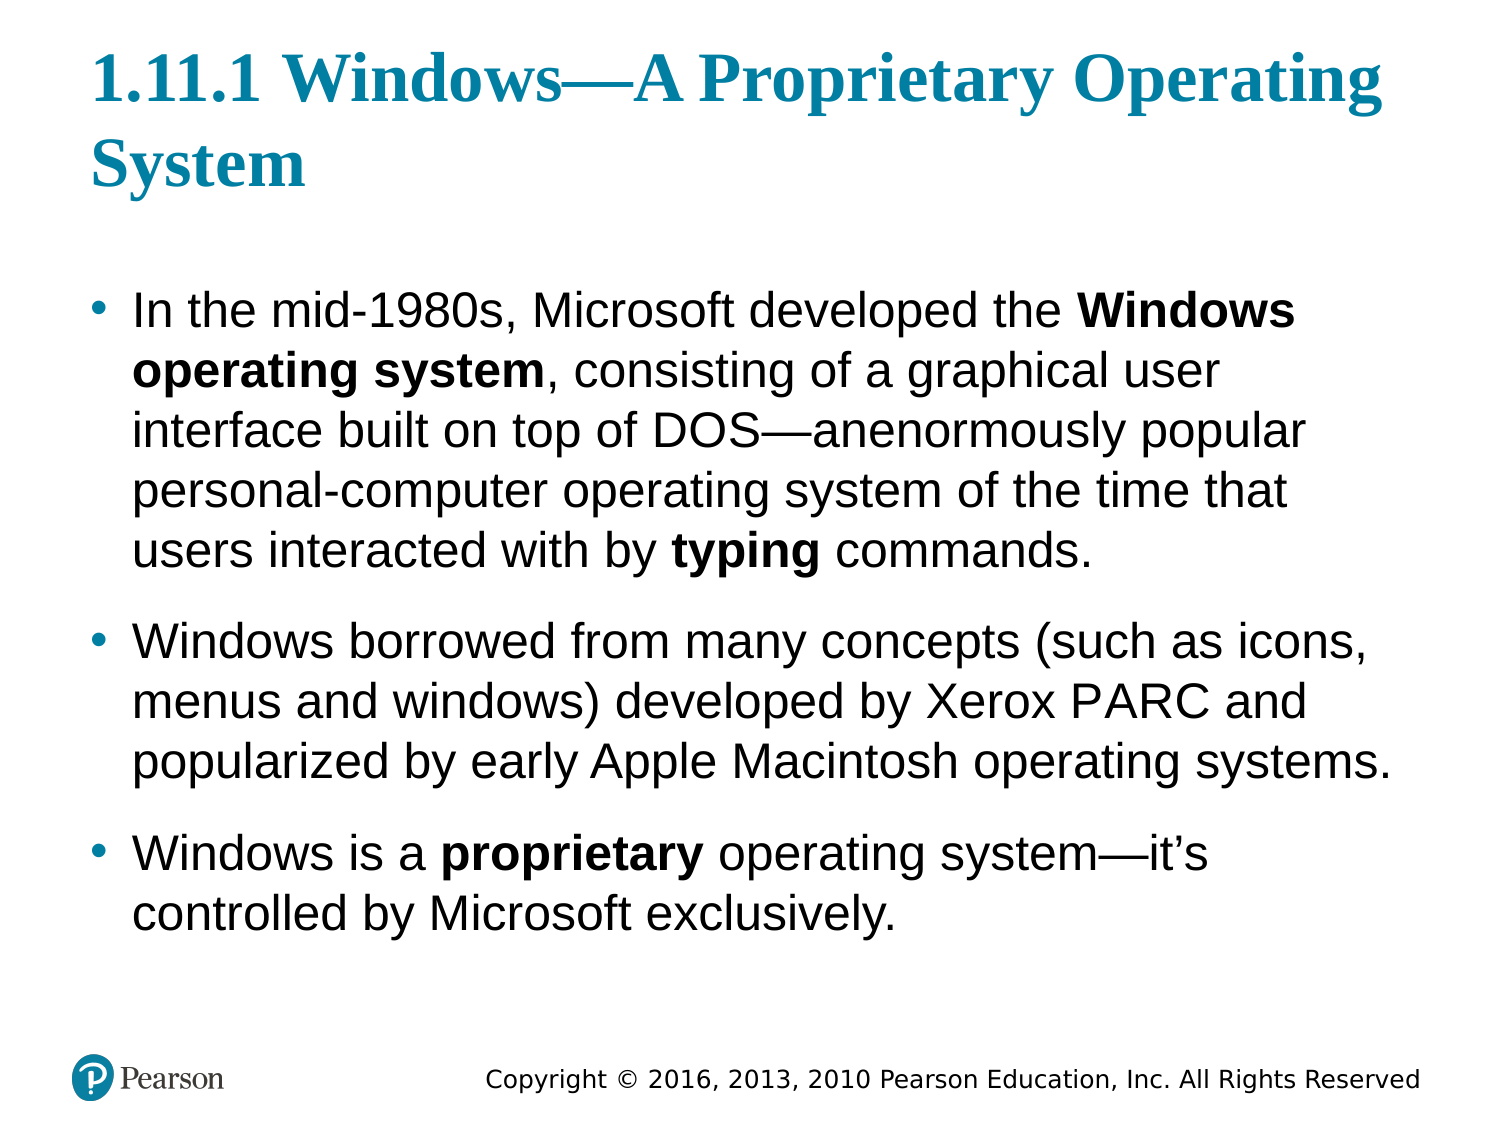

# 1.11.1 Windows—A Proprietary Operating System
In the mid-1980s, Microsoft developed the Windows operating system, consisting of a graphical user interface built on top of D O S — a nenormously popular personal-computer operating system of the time that users interacted with by typing commands.
Windows borrowed from many concepts (such as icons, menus and windows) developed by Xerox P A R C and popularized by early Apple Macintosh operating systems.
Windows is a proprietary operating system—it’s controlled by Microsoft exclusively.